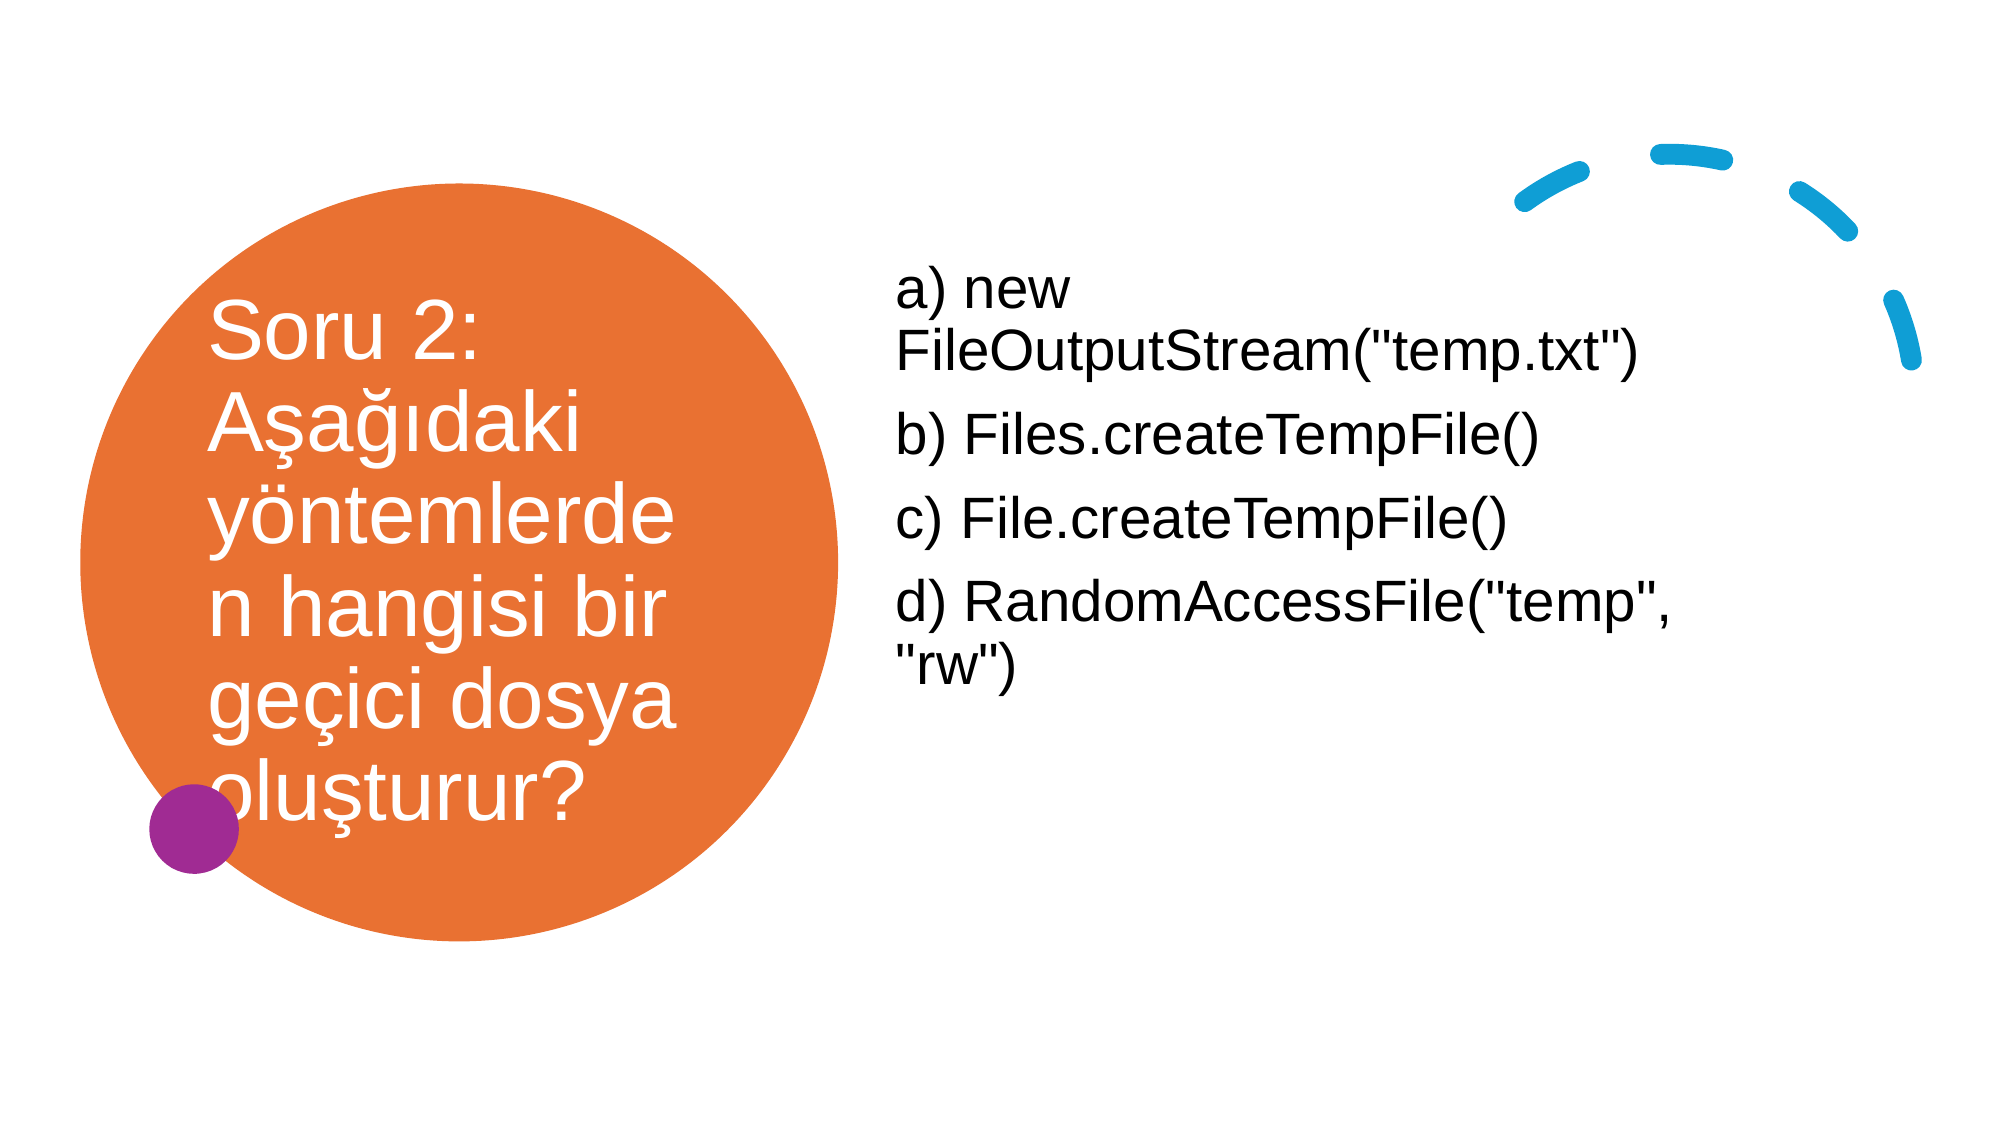

# Soru 2: Aşağıdaki yöntemlerden hangisi bir geçici dosya oluşturur?
a) new FileOutputStream("temp.txt")
b) Files.createTempFile()
c) File.createTempFile()
d) RandomAccessFile("temp", "rw")